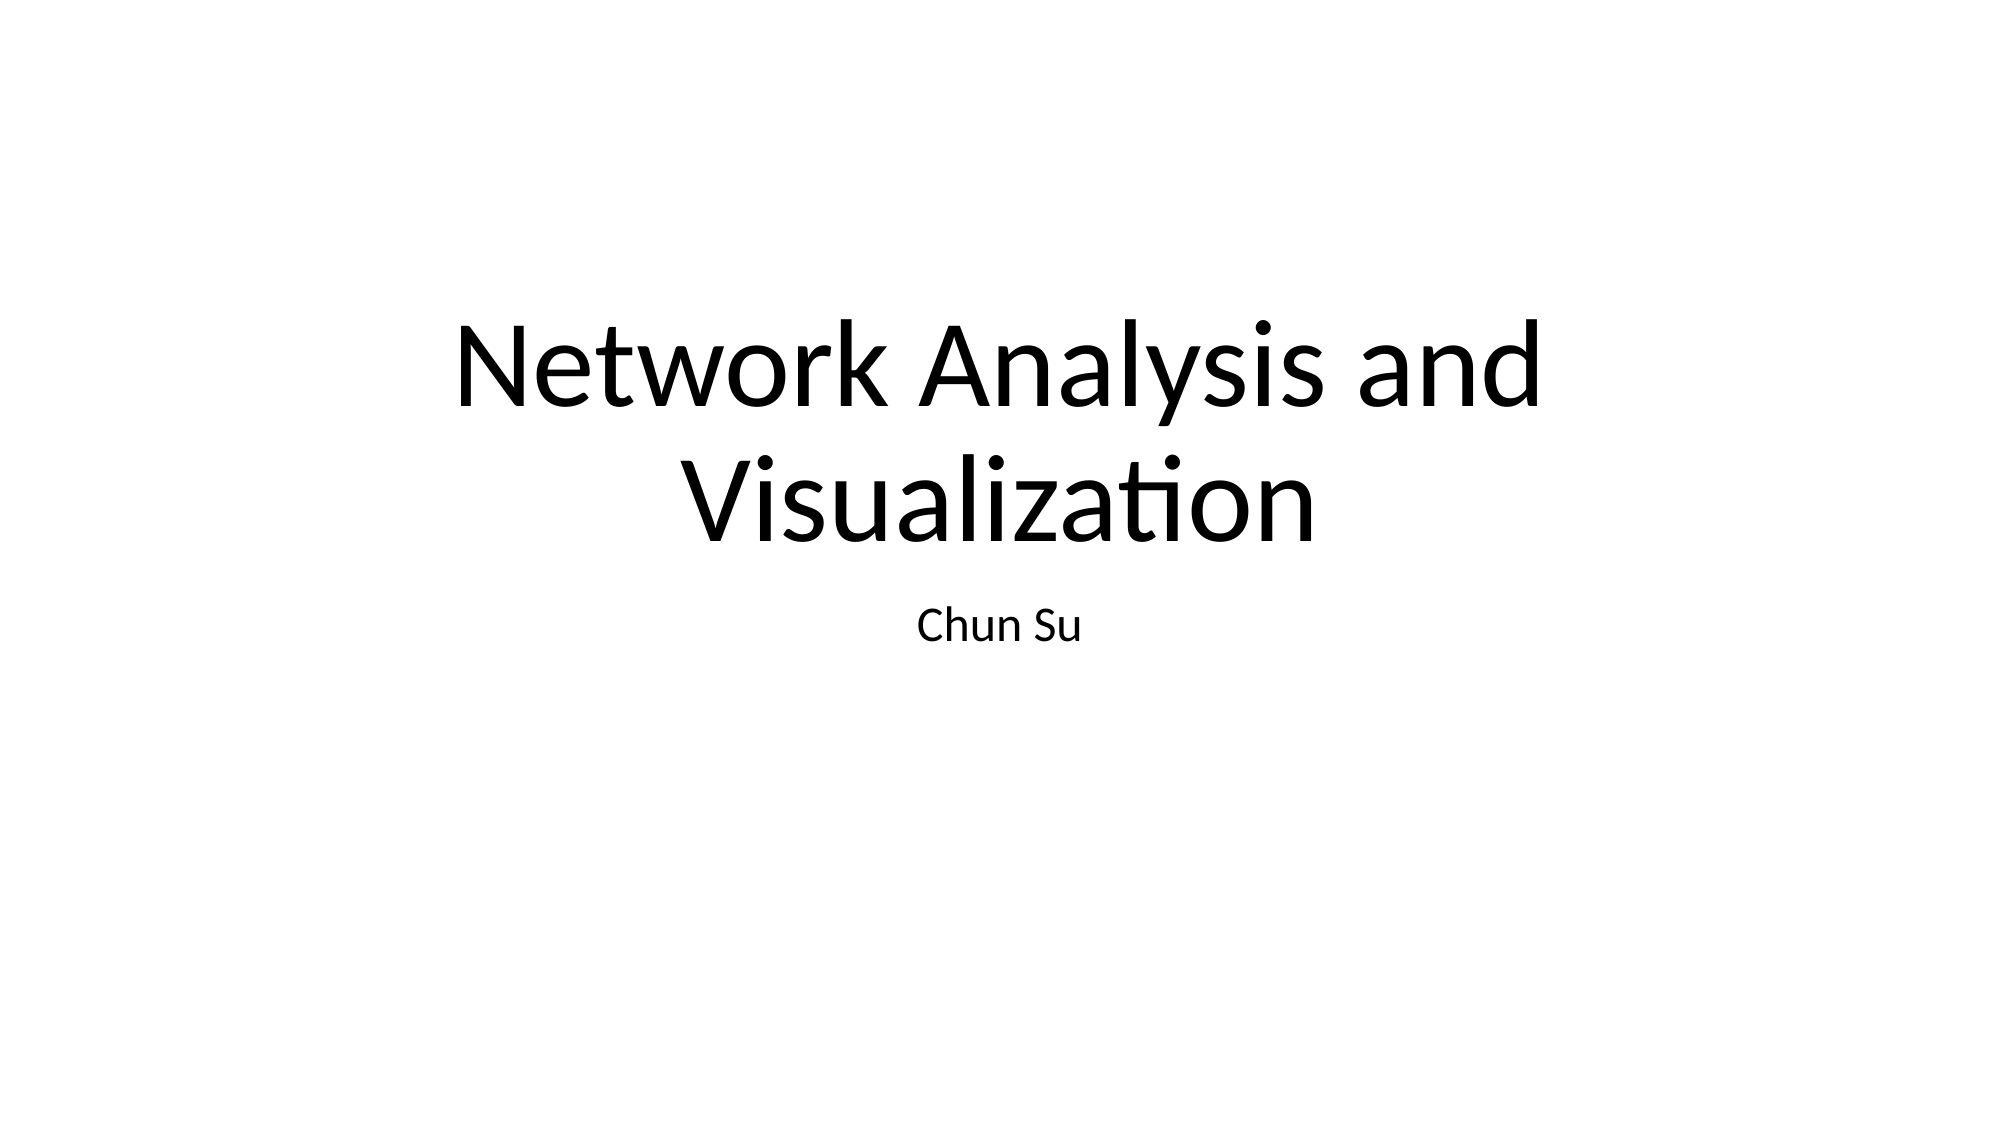

# Network Analysis and Visualization
Chun Su